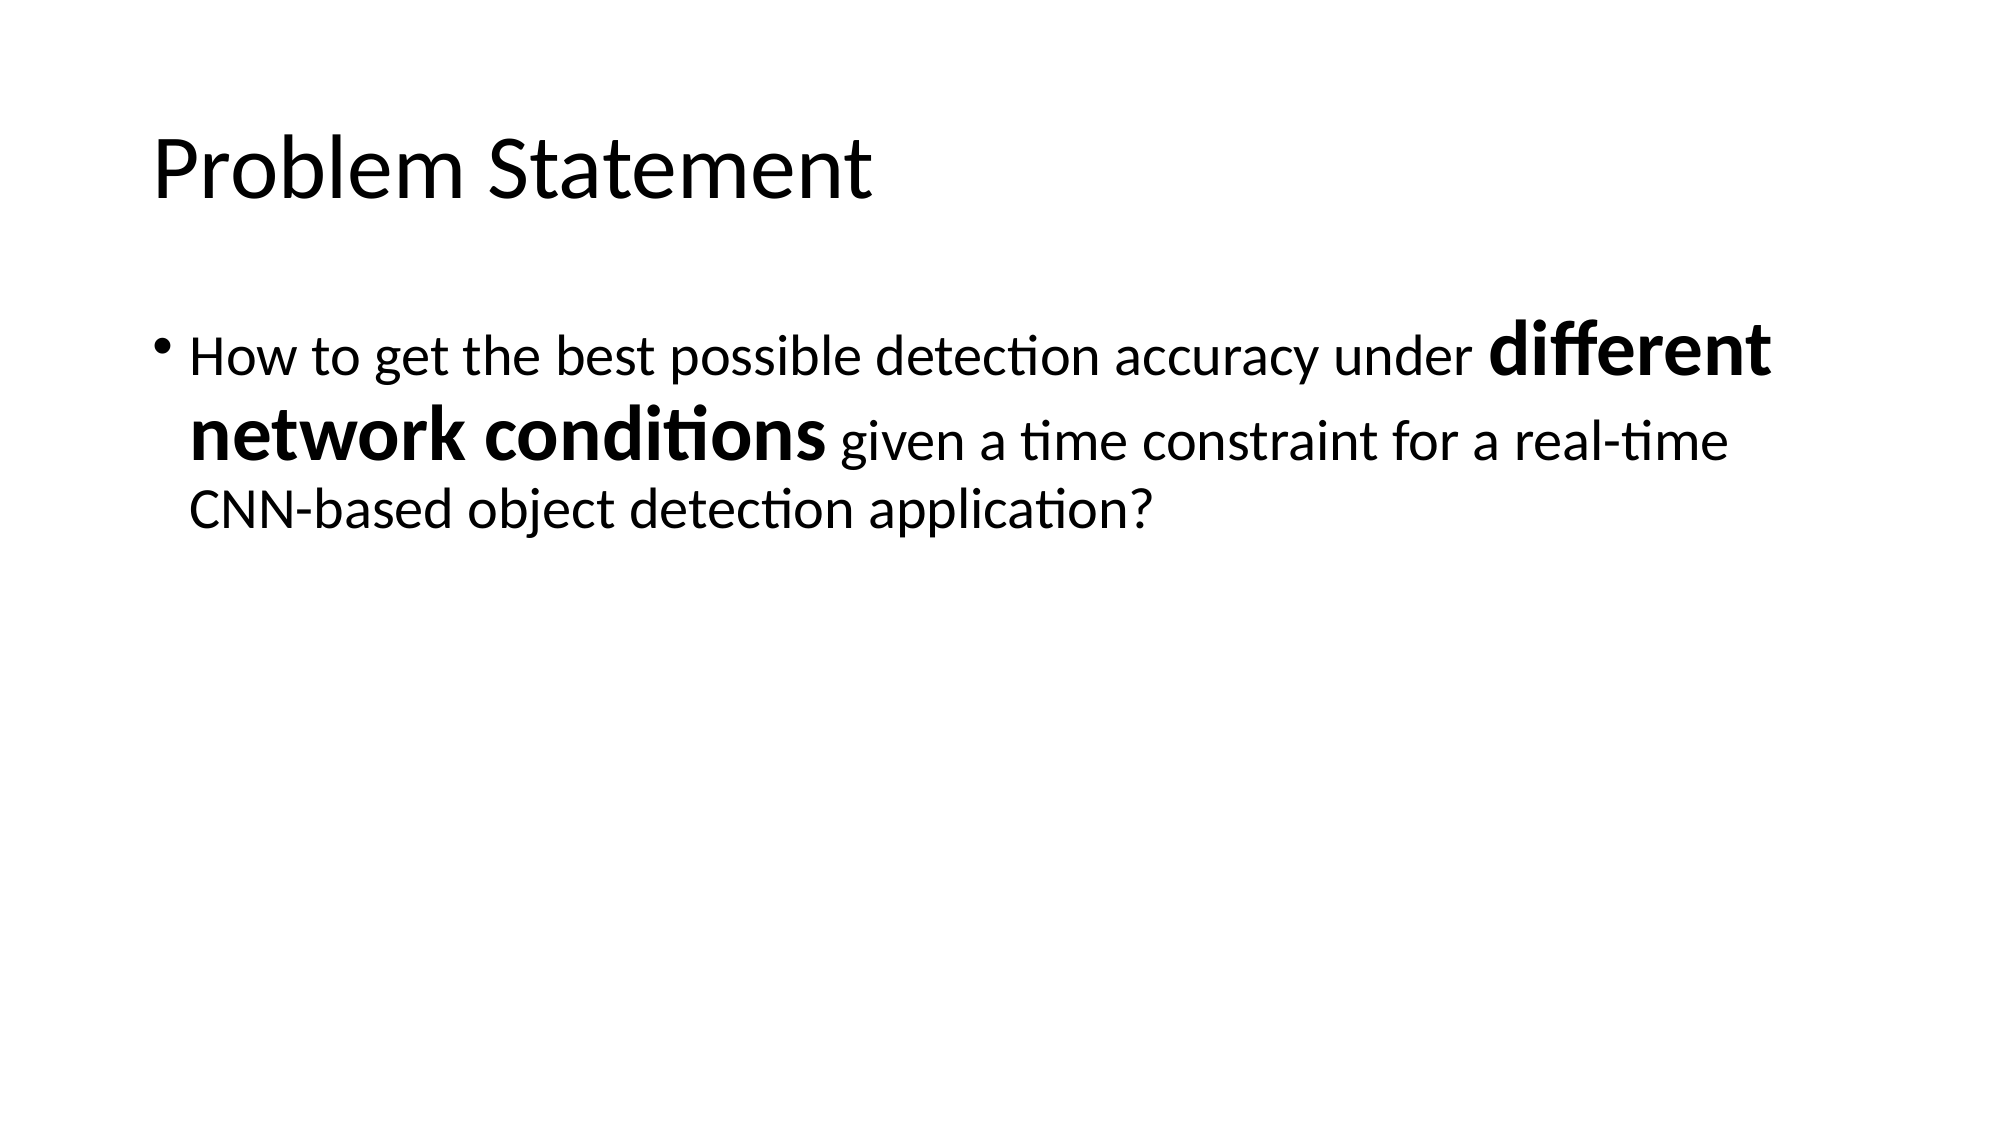

# Problem Statement
How to get the best possible detection accuracy under different network conditions given a time constraint for a real-time CNN-based object detection application?